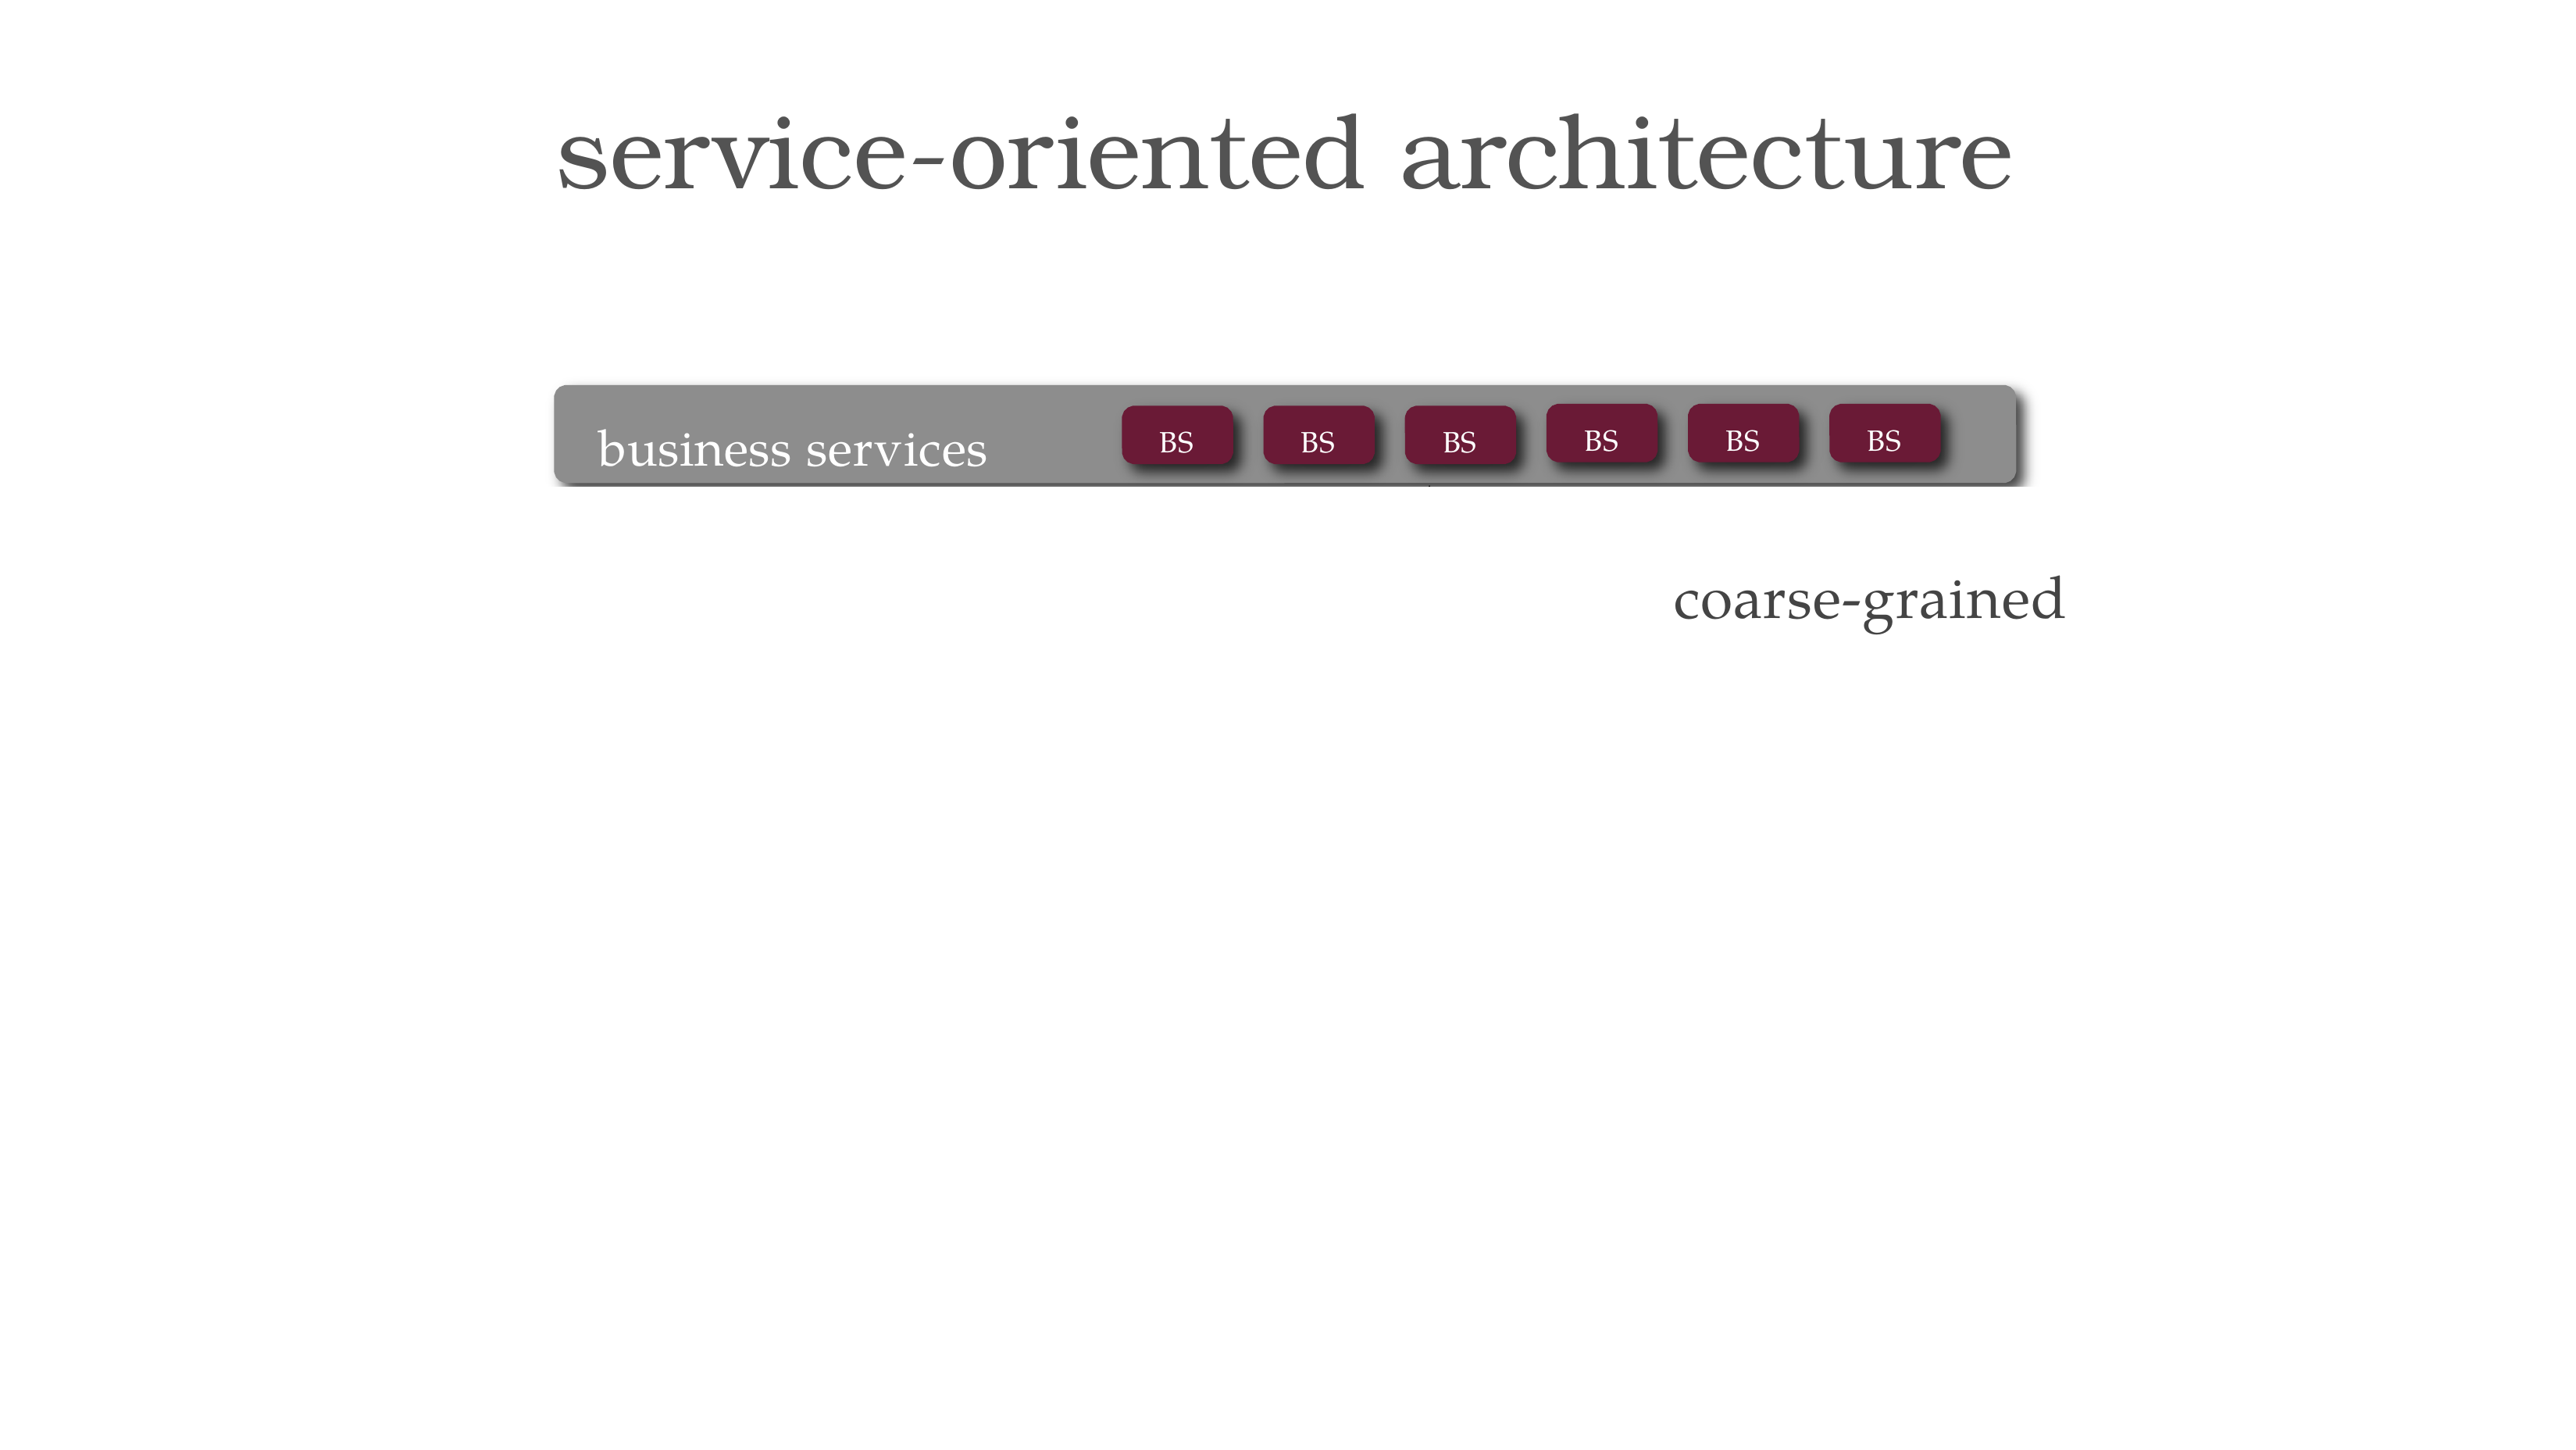

# service-oriented architecture

business services
BS
BS
BS
BS
BS
BS

message bus
process choreographer service orchestrator

enterprise services	ES	ES	ES	ES	ES	ES

application services	AS	infrastructure services	IS

coarse-grained